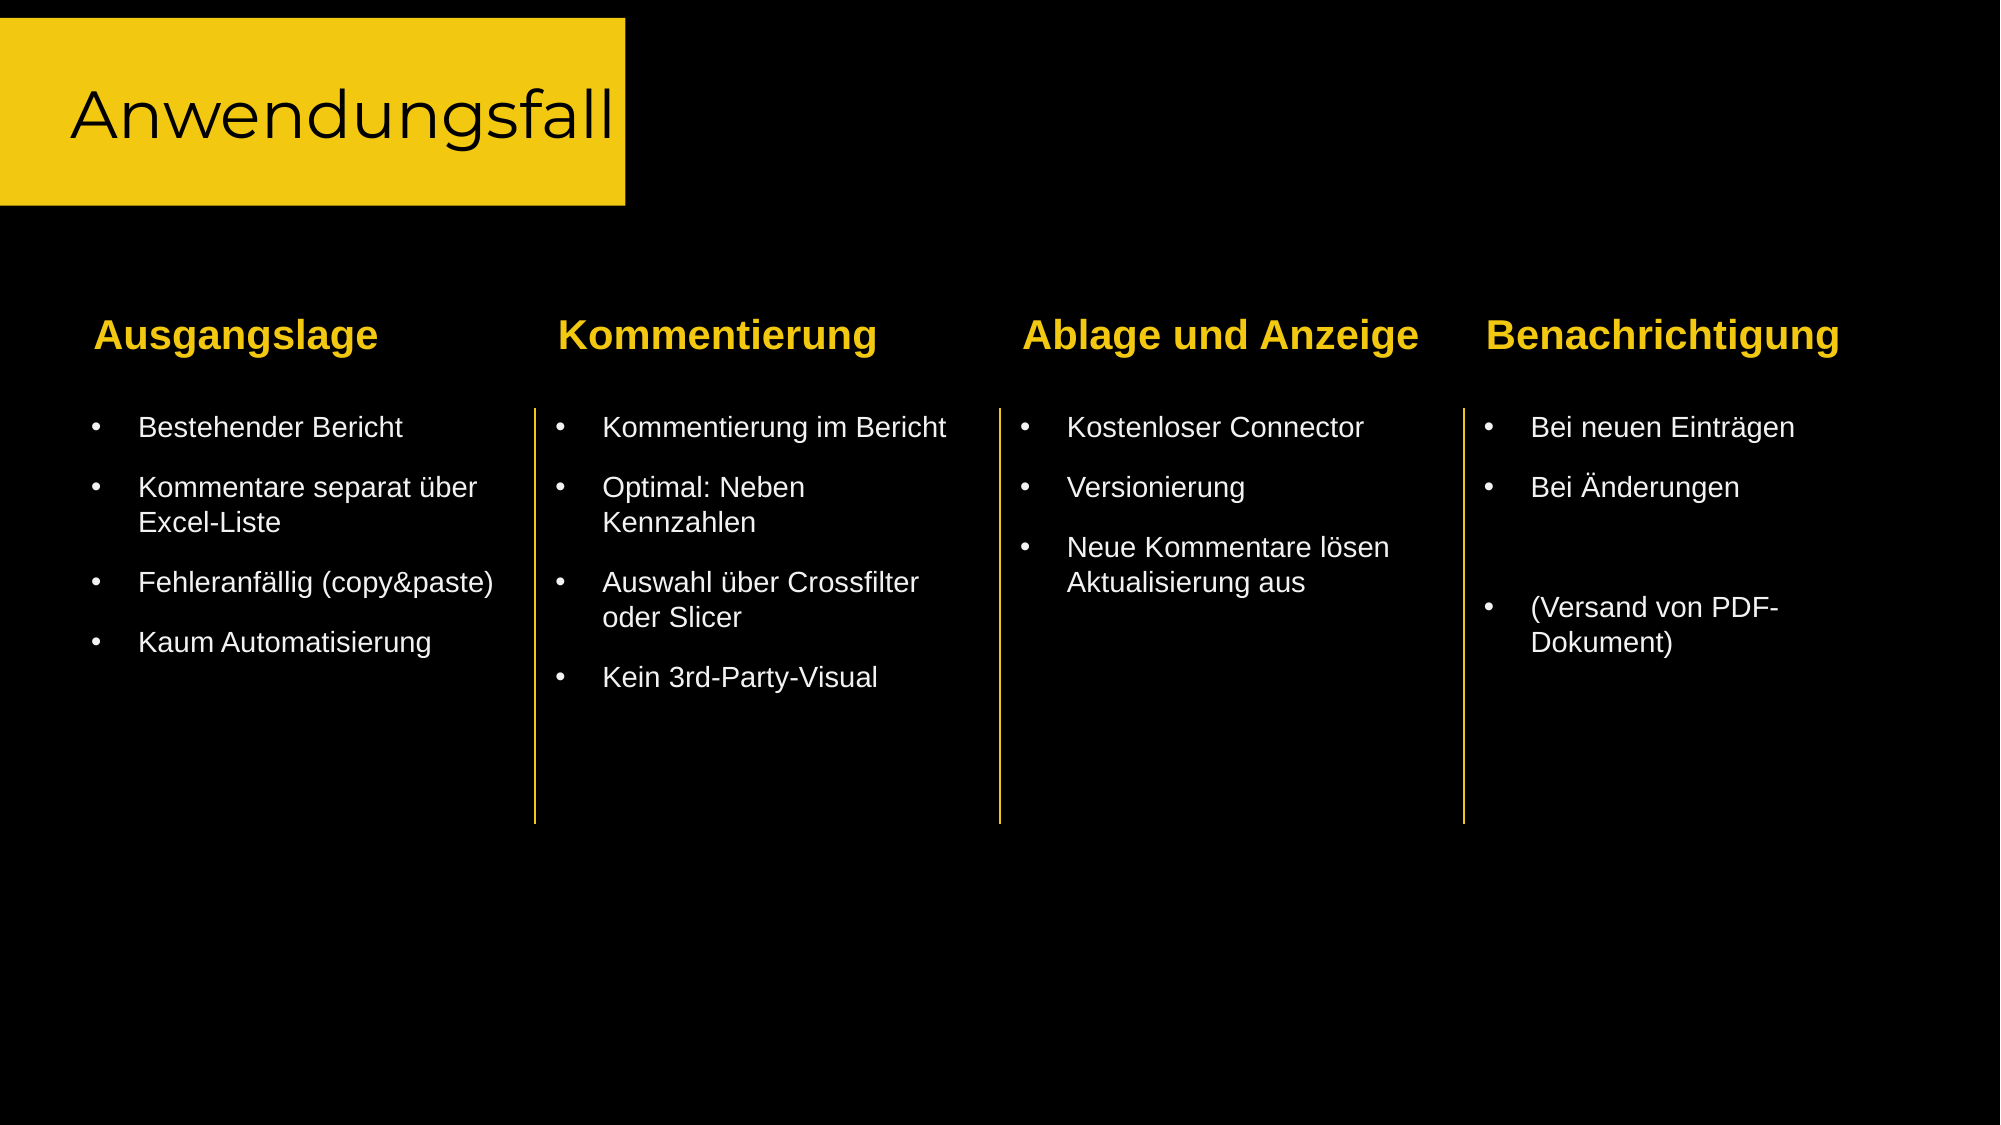

# Anwendungsfall
Ausgangslage
Bestehender Bericht
Kommentare separat über Excel-Liste
Fehleranfällig (copy&paste)
Kaum Automatisierung

Kommentierung
Kommentierung im Bericht
Optimal: Neben Kennzahlen
Auswahl über Crossfilter oder Slicer
Kein 3rd-Party-Visual
Ablage und Anzeige
Kostenloser Connector
Versionierung
Neue Kommentare lösen Aktualisierung aus

Benachrichtigung
Bei neuen Einträgen
Bei Änderungen

(Versand von PDF-Dokument)